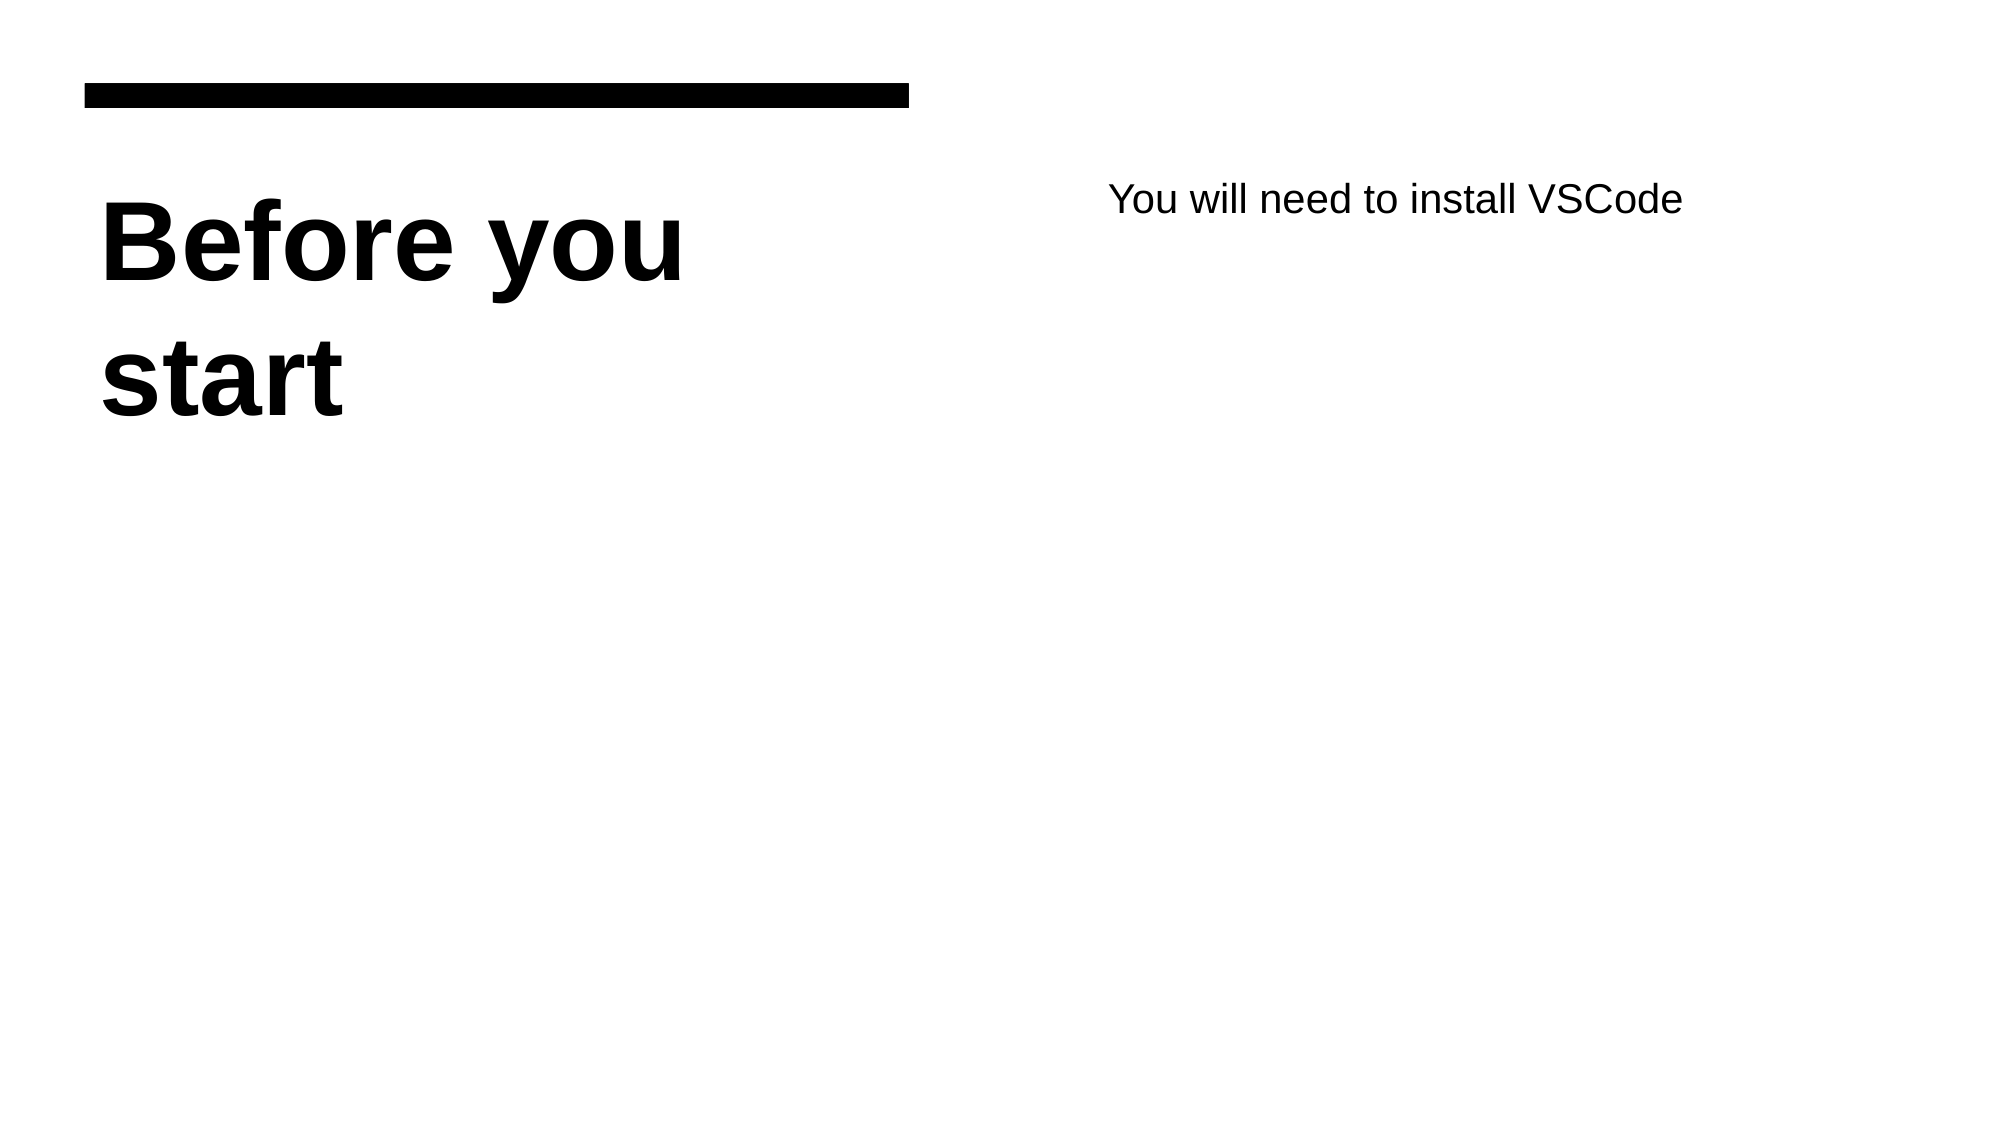

You will need to install VSCode

# Before you start